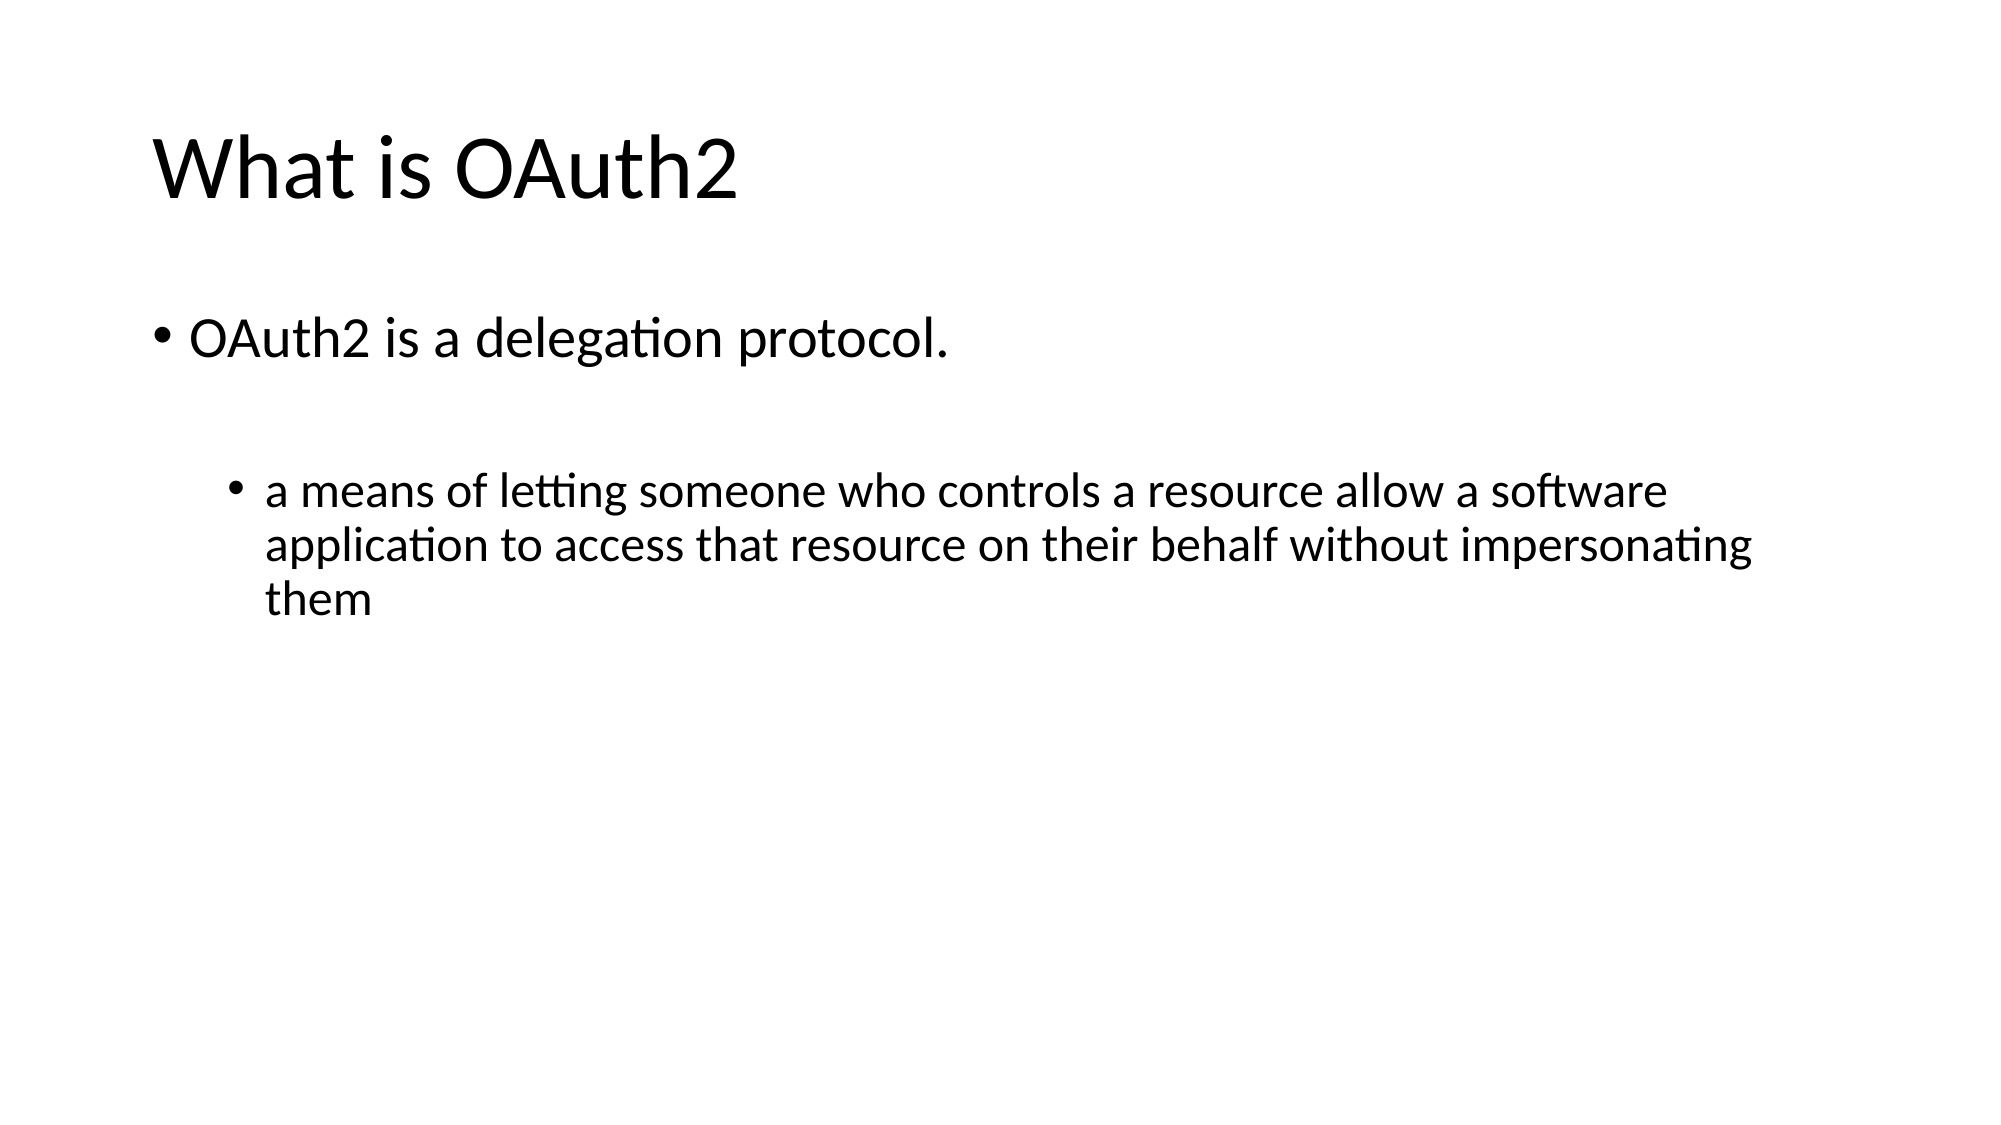

# What is OAuth2
OAuth2 is a delegation protocol.

a means of letting someone who controls a resource allow a software application to access that resource on their behalf without impersonating them